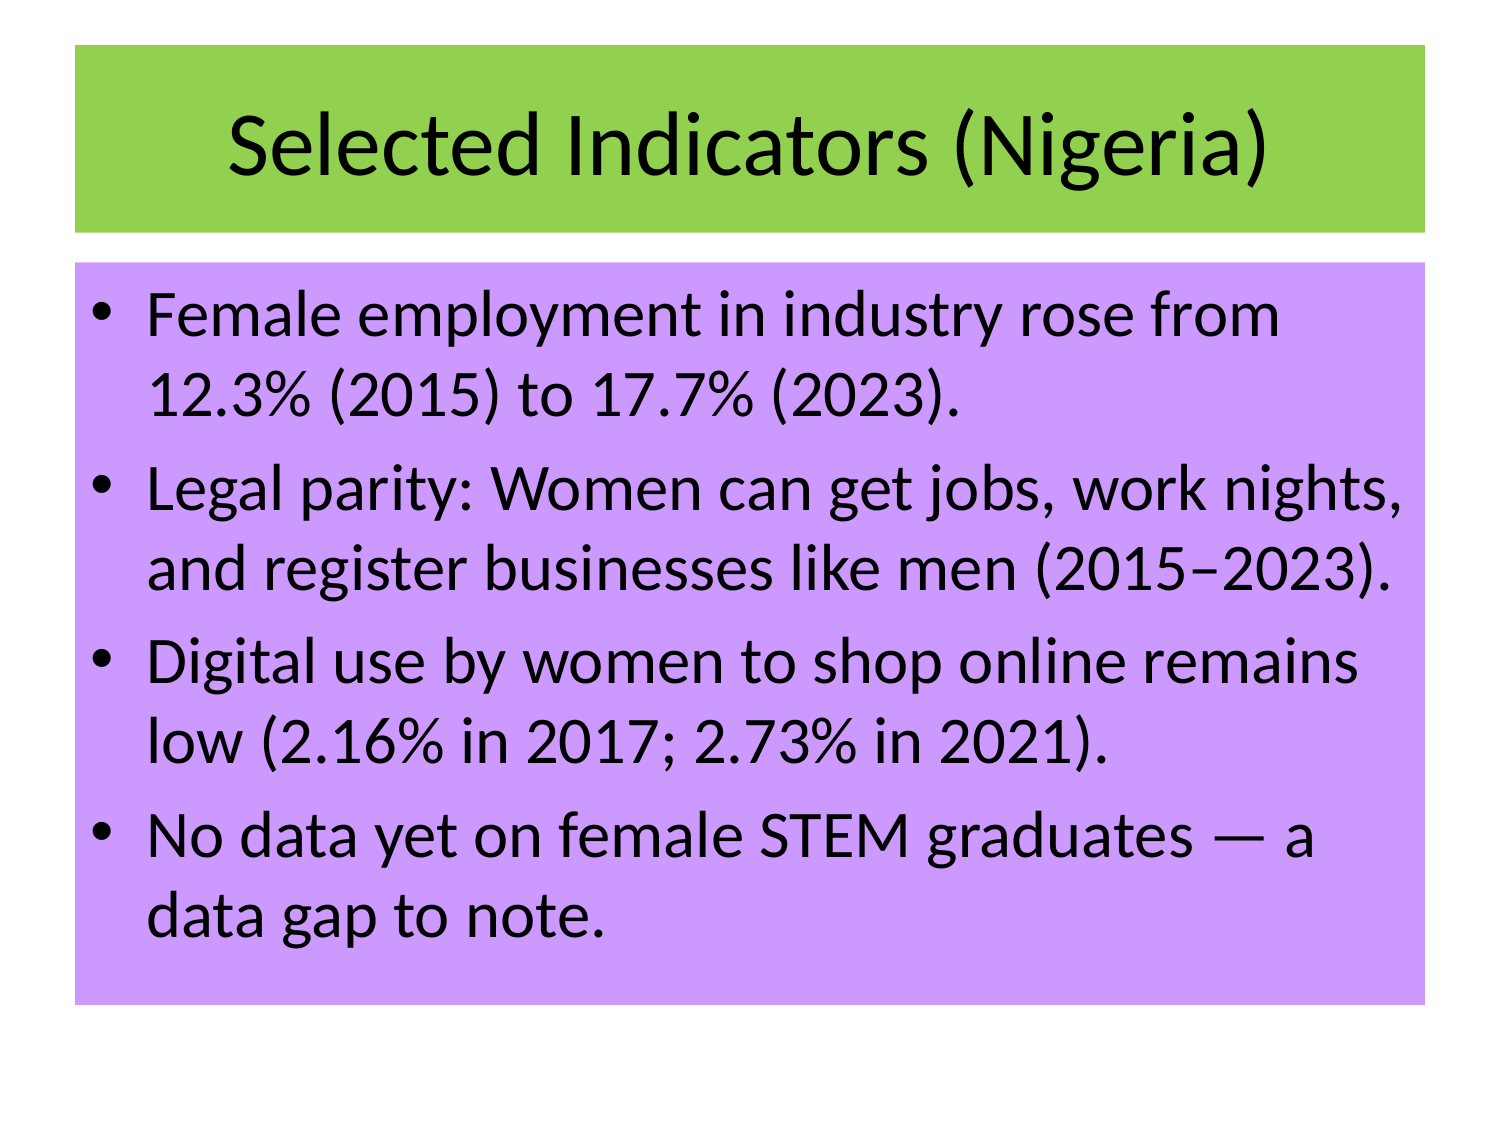

# Selected Indicators (Nigeria)
Female employment in industry rose from 12.3% (2015) to 17.7% (2023).
Legal parity: Women can get jobs, work nights, and register businesses like men (2015–2023).
Digital use by women to shop online remains low (2.16% in 2017; 2.73% in 2021).
No data yet on female STEM graduates — a data gap to note.